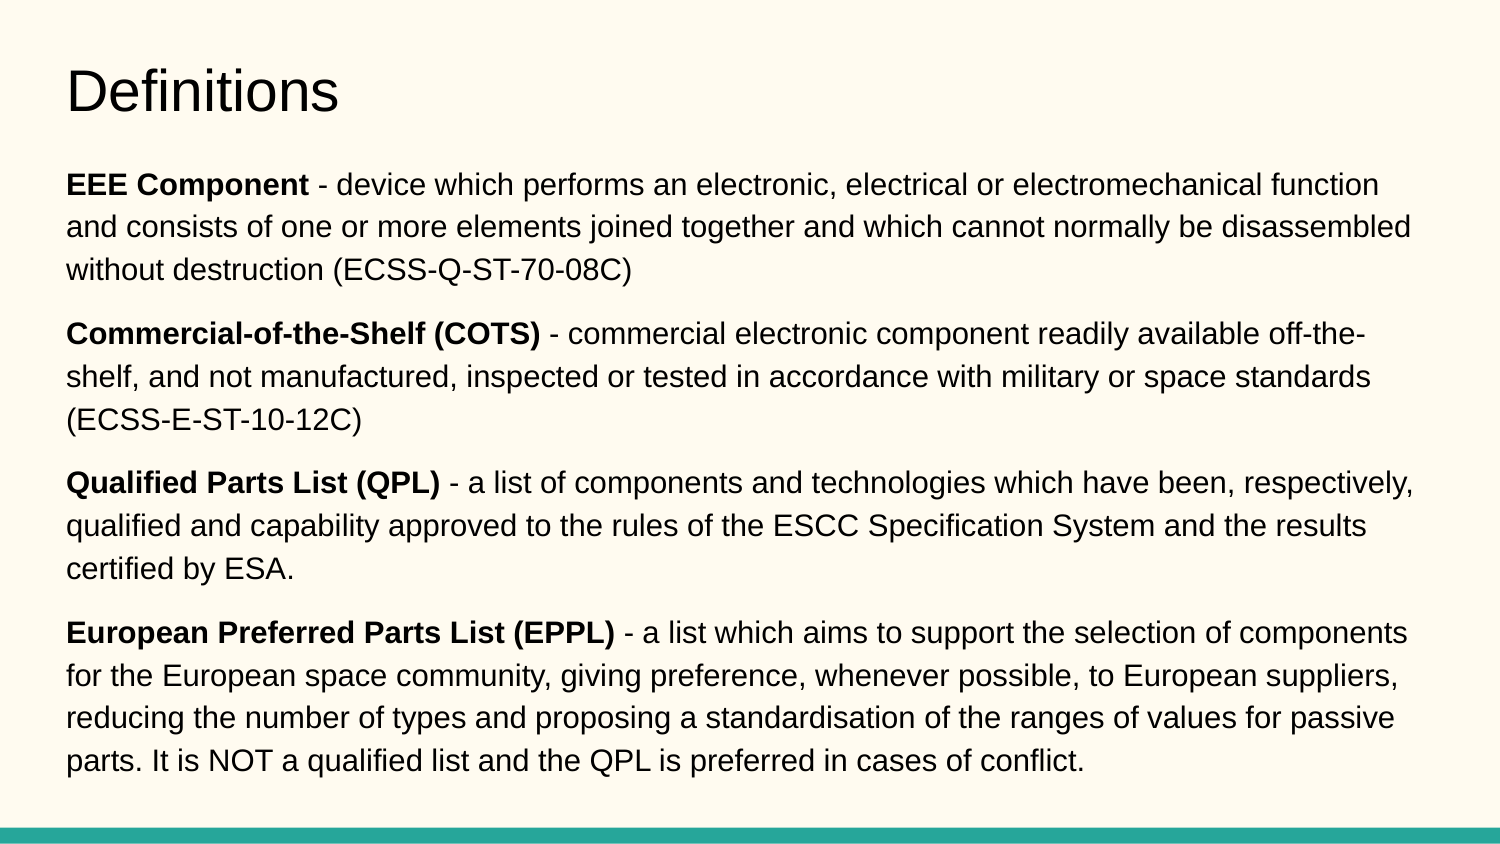

# Definitions
EEE Component - device which performs an electronic, electrical or electromechanical function and consists of one or more elements joined together and which cannot normally be disassembled without destruction (ECSS-Q-ST-70-08C)
Commercial-of-the-Shelf (COTS) - commercial electronic component readily available off-the-shelf, and not manufactured, inspected or tested in accordance with military or space standards (ECSS-E-ST-10-12C)
Qualified Parts List (QPL) - a list of components and technologies which have been, respectively, qualified and capability approved to the rules of the ESCC Specification System and the results certified by ESA.
European Preferred Parts List (EPPL) - a list which aims to support the selection of components for the European space community, giving preference, whenever possible, to European suppliers, reducing the number of types and proposing a standardisation of the ranges of values for passive parts. It is NOT a qualified list and the QPL is preferred in cases of conflict.